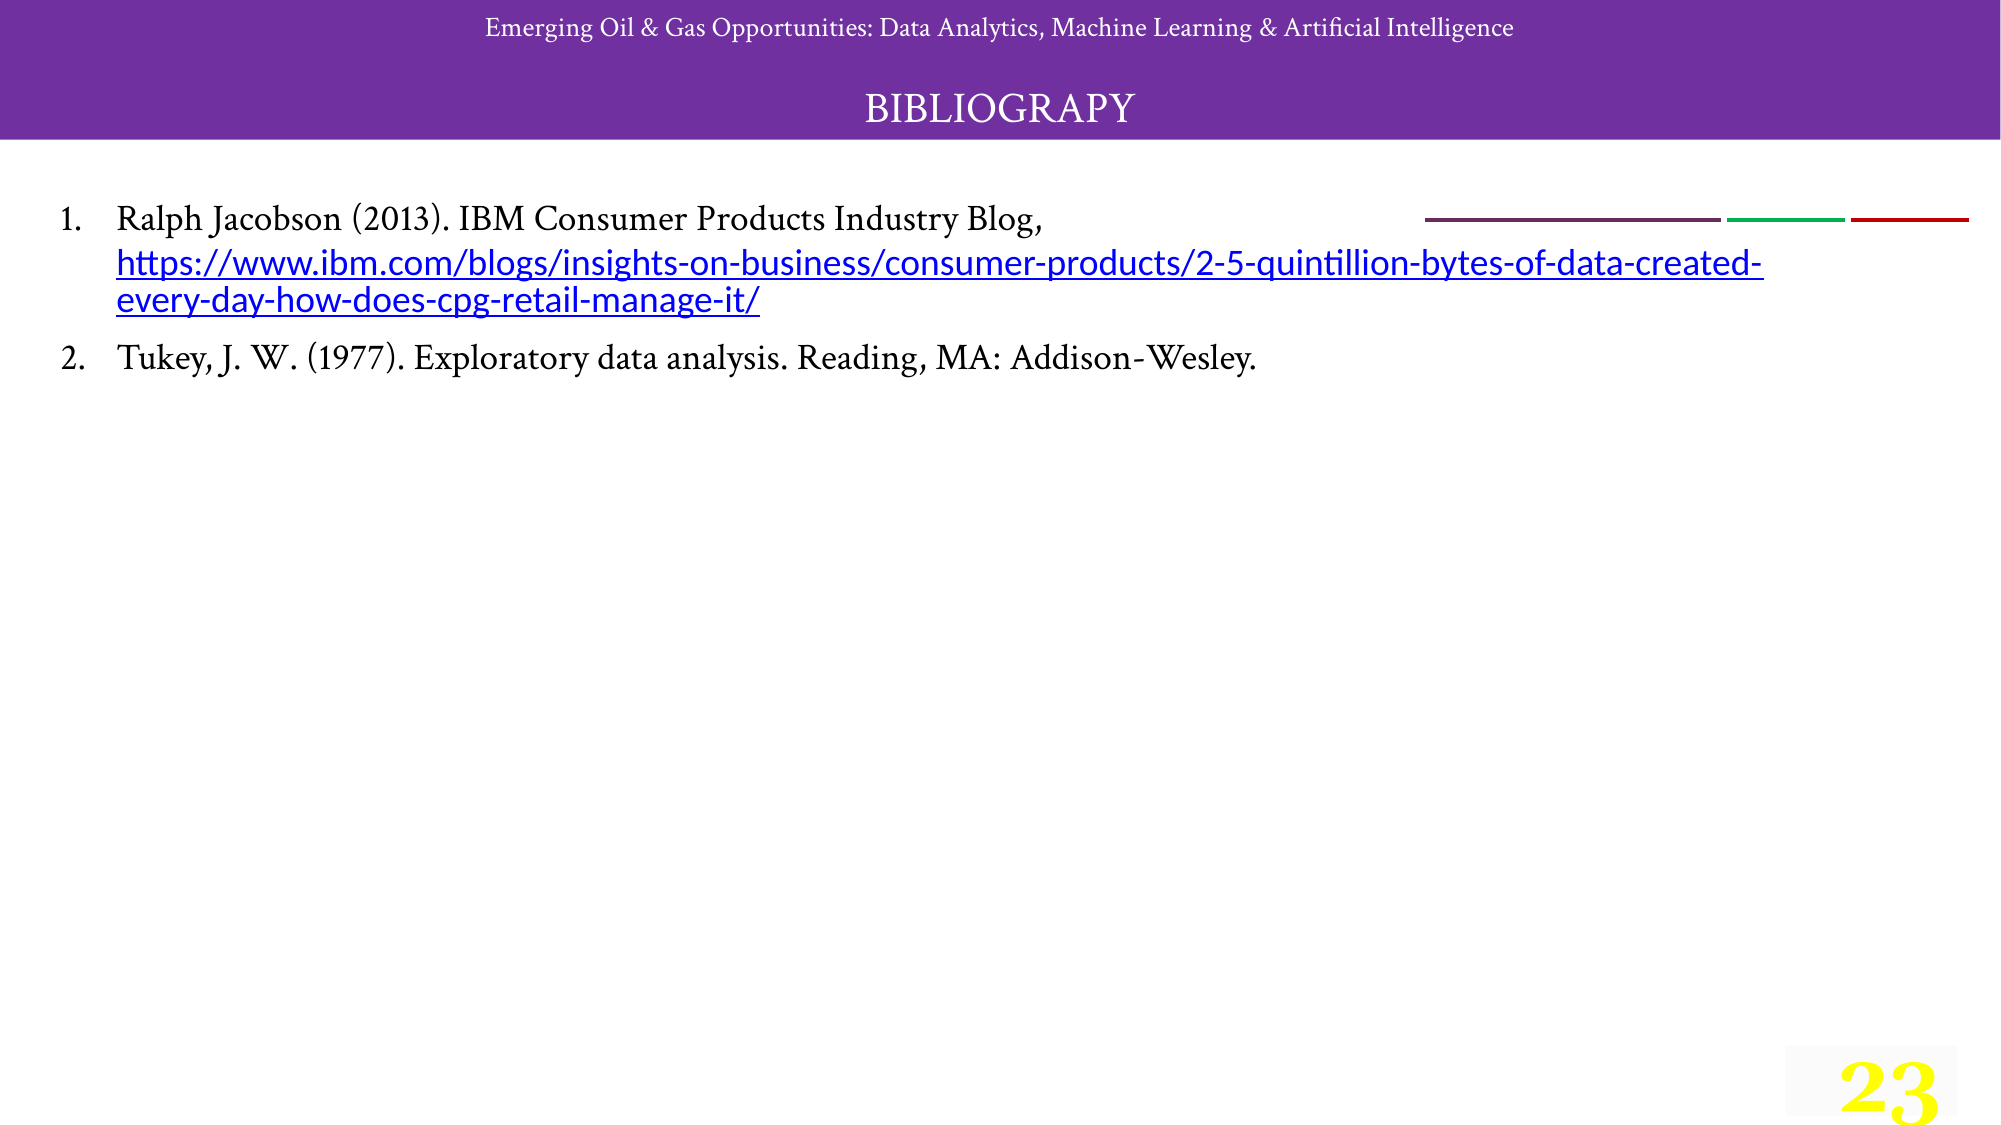

Emerging Oil & Gas Opportunities: Data Analytics, Machine Learning & Artificial Intelligence

BIBLIOGRAPY

Ralph Jacobson (2013). IBM Consumer Products Industry Blog, https://www.ibm.com/blogs/insights-on-business/consumer-products/2-5-quintillion-bytes-of-data-created-every-day-how-does-cpg-retail-manage-it/
Tukey, J. W. (1977). Exploratory data analysis. Reading, MA: Addison-Wesley.